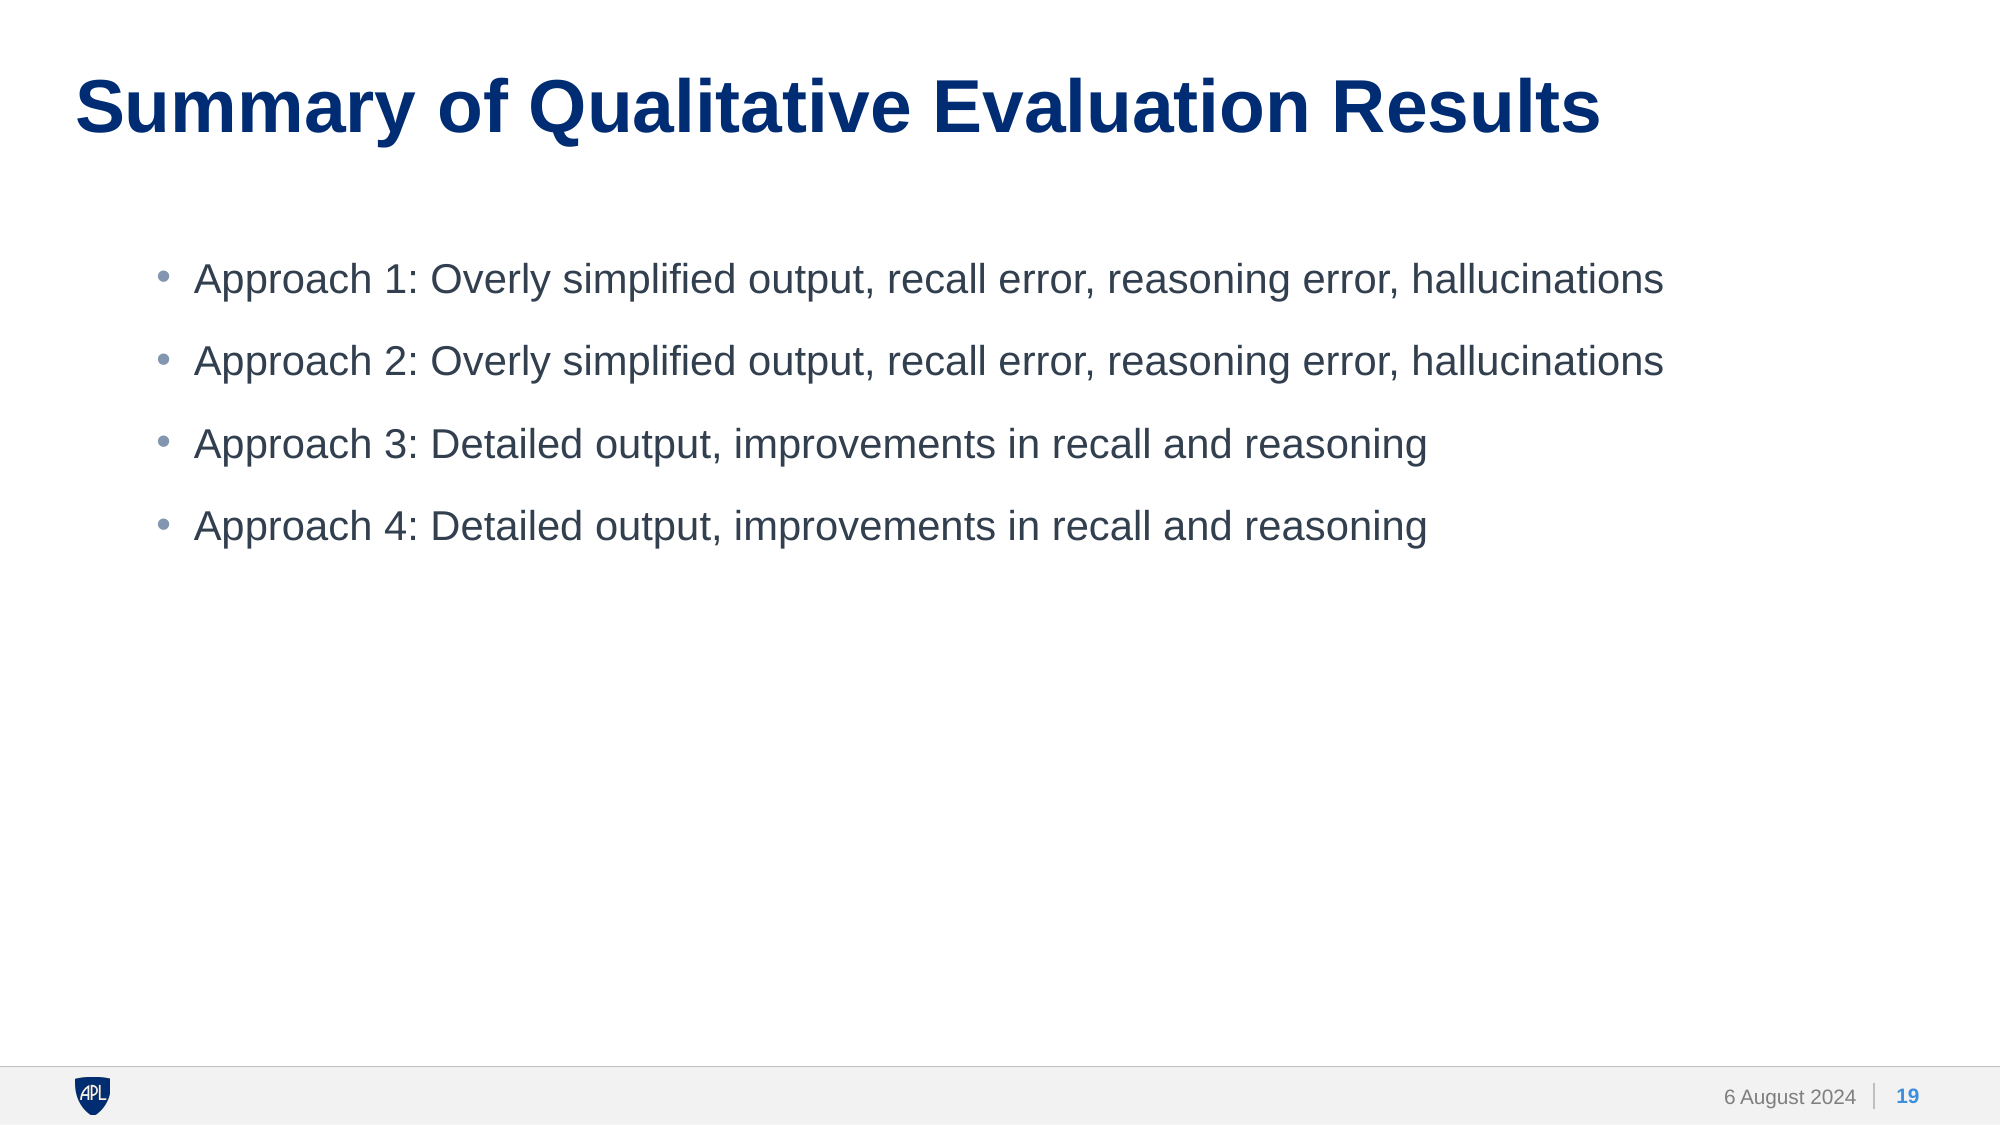

# Summary of Qualitative Evaluation Results
Approach 1: Overly simplified output, recall error, reasoning error, hallucinations
Approach 2: Overly simplified output, recall error, reasoning error, hallucinations
Approach 3: Detailed output, improvements in recall and reasoning
Approach 4: Detailed output, improvements in recall and reasoning

19
6 August 2024